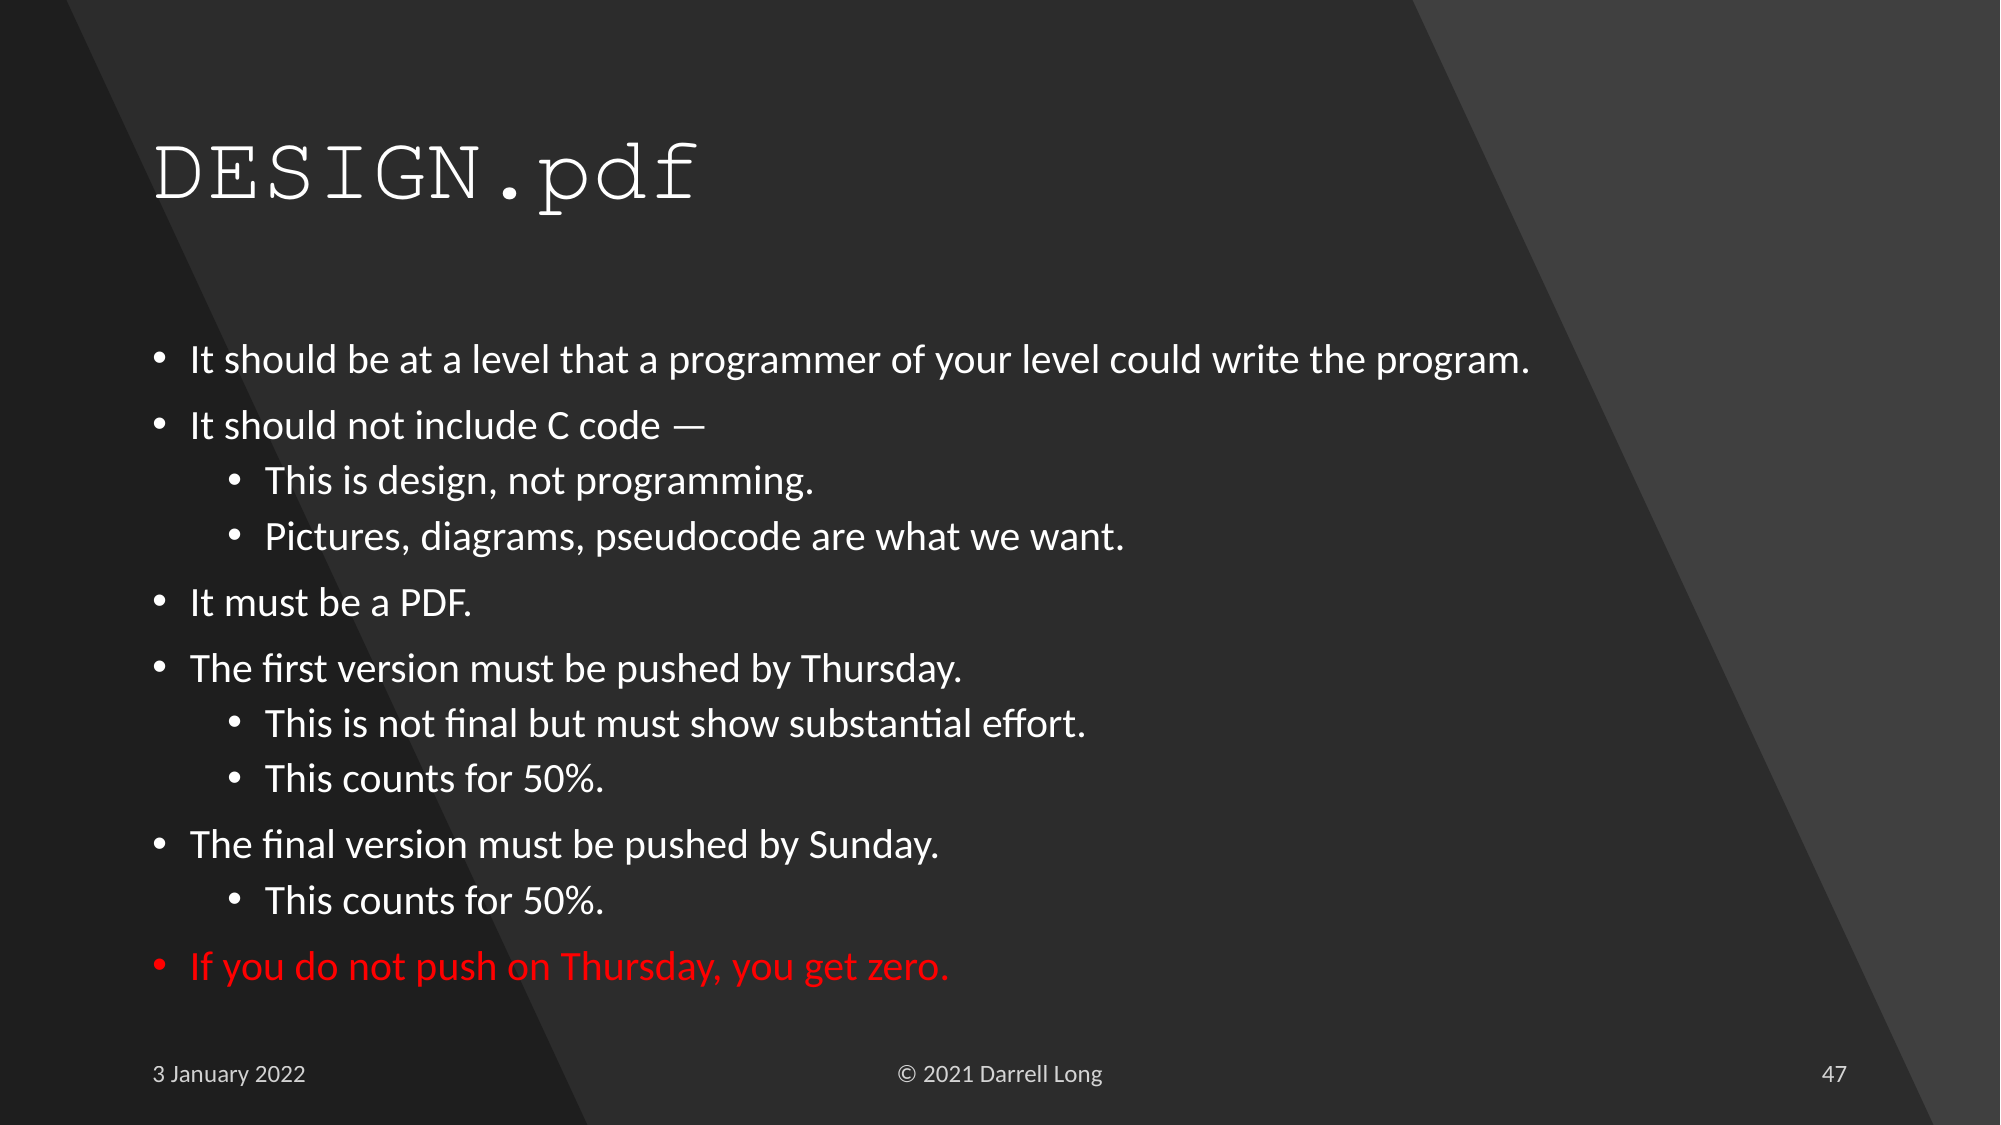

# DESIGN.pdf
It should be at a level that a programmer of your level could write the program.
It should not include C code —
This is design, not programming.
Pictures, diagrams, pseudocode are what we want.
It must be a PDF.
The first version must be pushed by Thursday.
This is not final but must show substantial effort.
This counts for 50%.
The final version must be pushed by Sunday.
This counts for 50%.
If you do not push on Thursday, you get zero.

3 January 2022
© 2021 Darrell Long
47